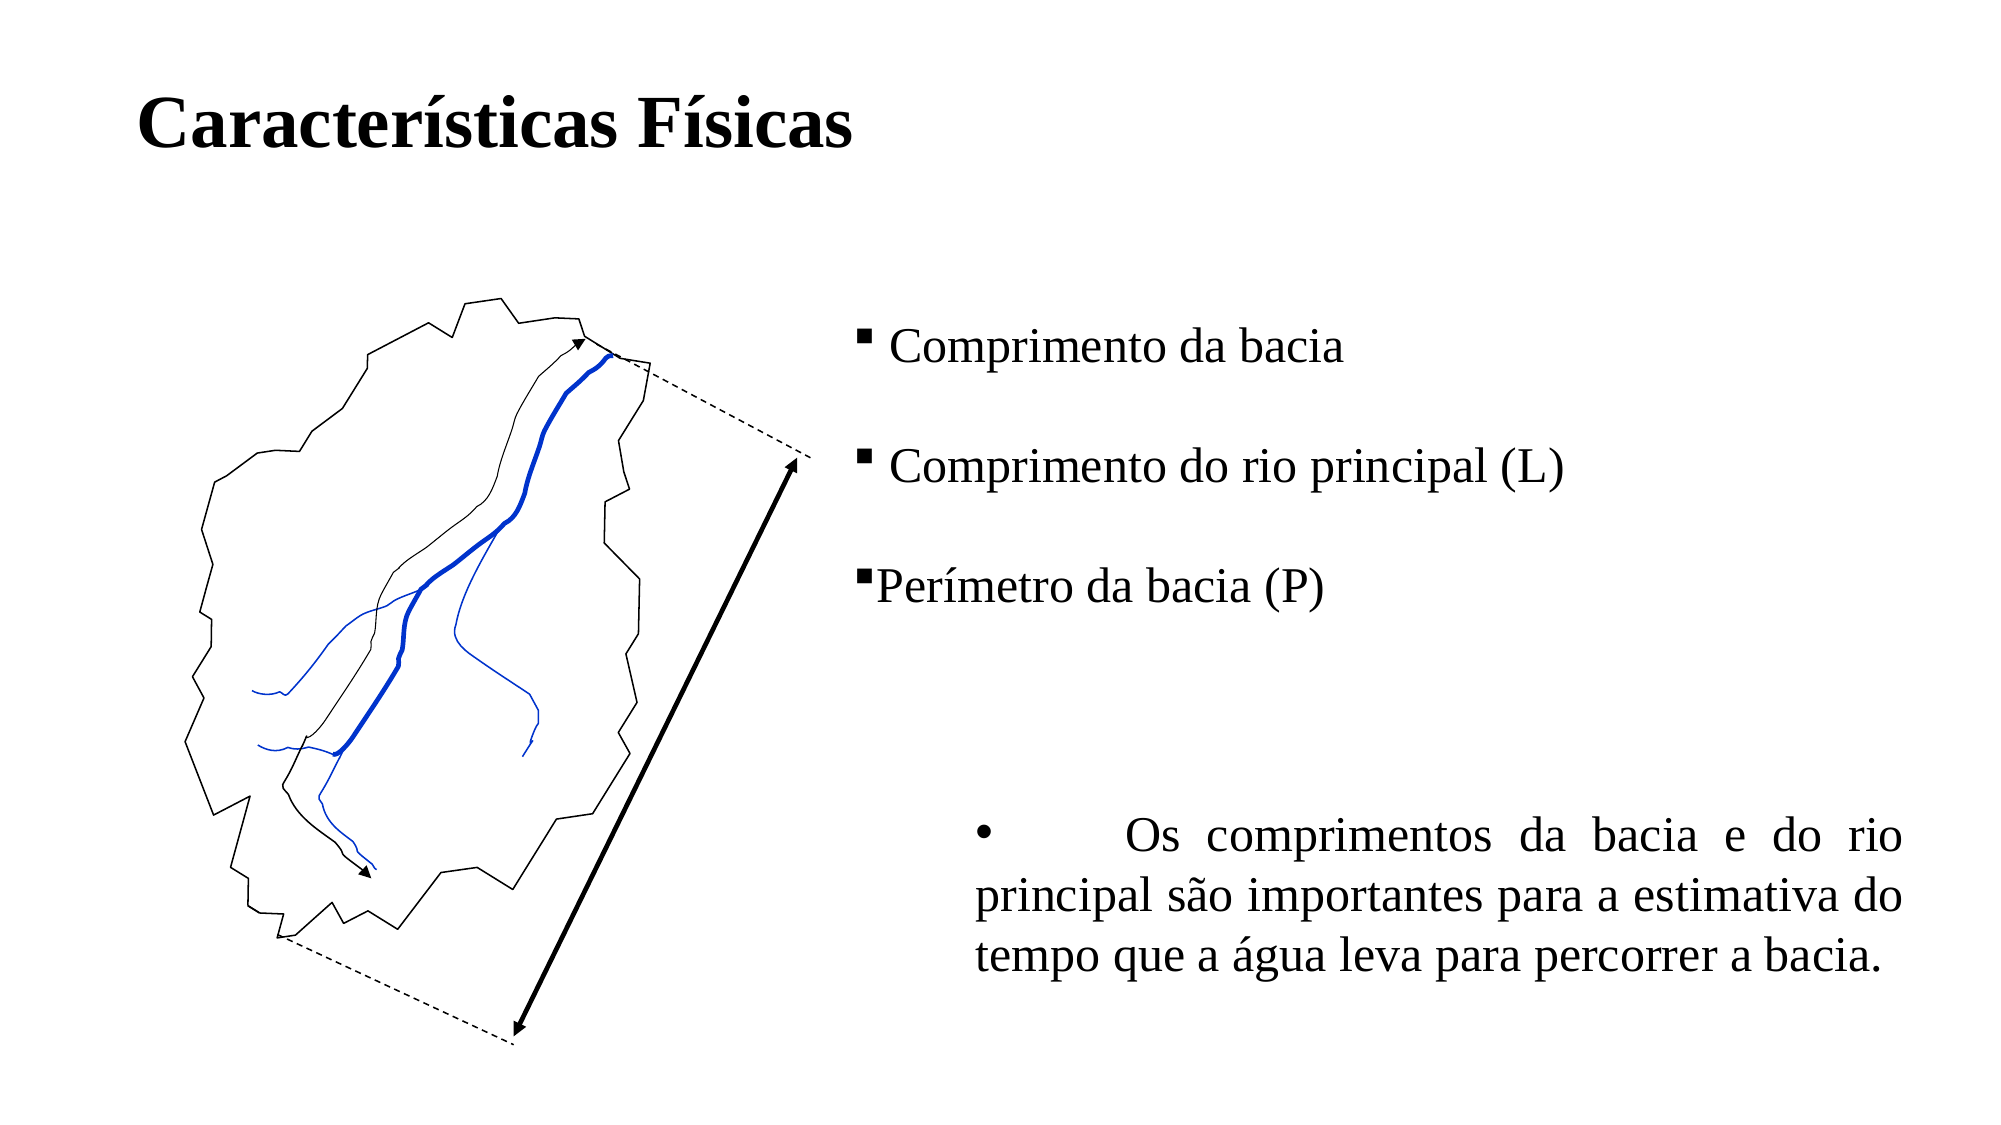

Características Físicas

 Comprimento da bacia

 Comprimento do rio principal (L)

Perímetro da bacia (P)
	Os comprimentos da bacia e do rio principal são importantes para a estimativa do tempo que a água leva para percorrer a bacia.